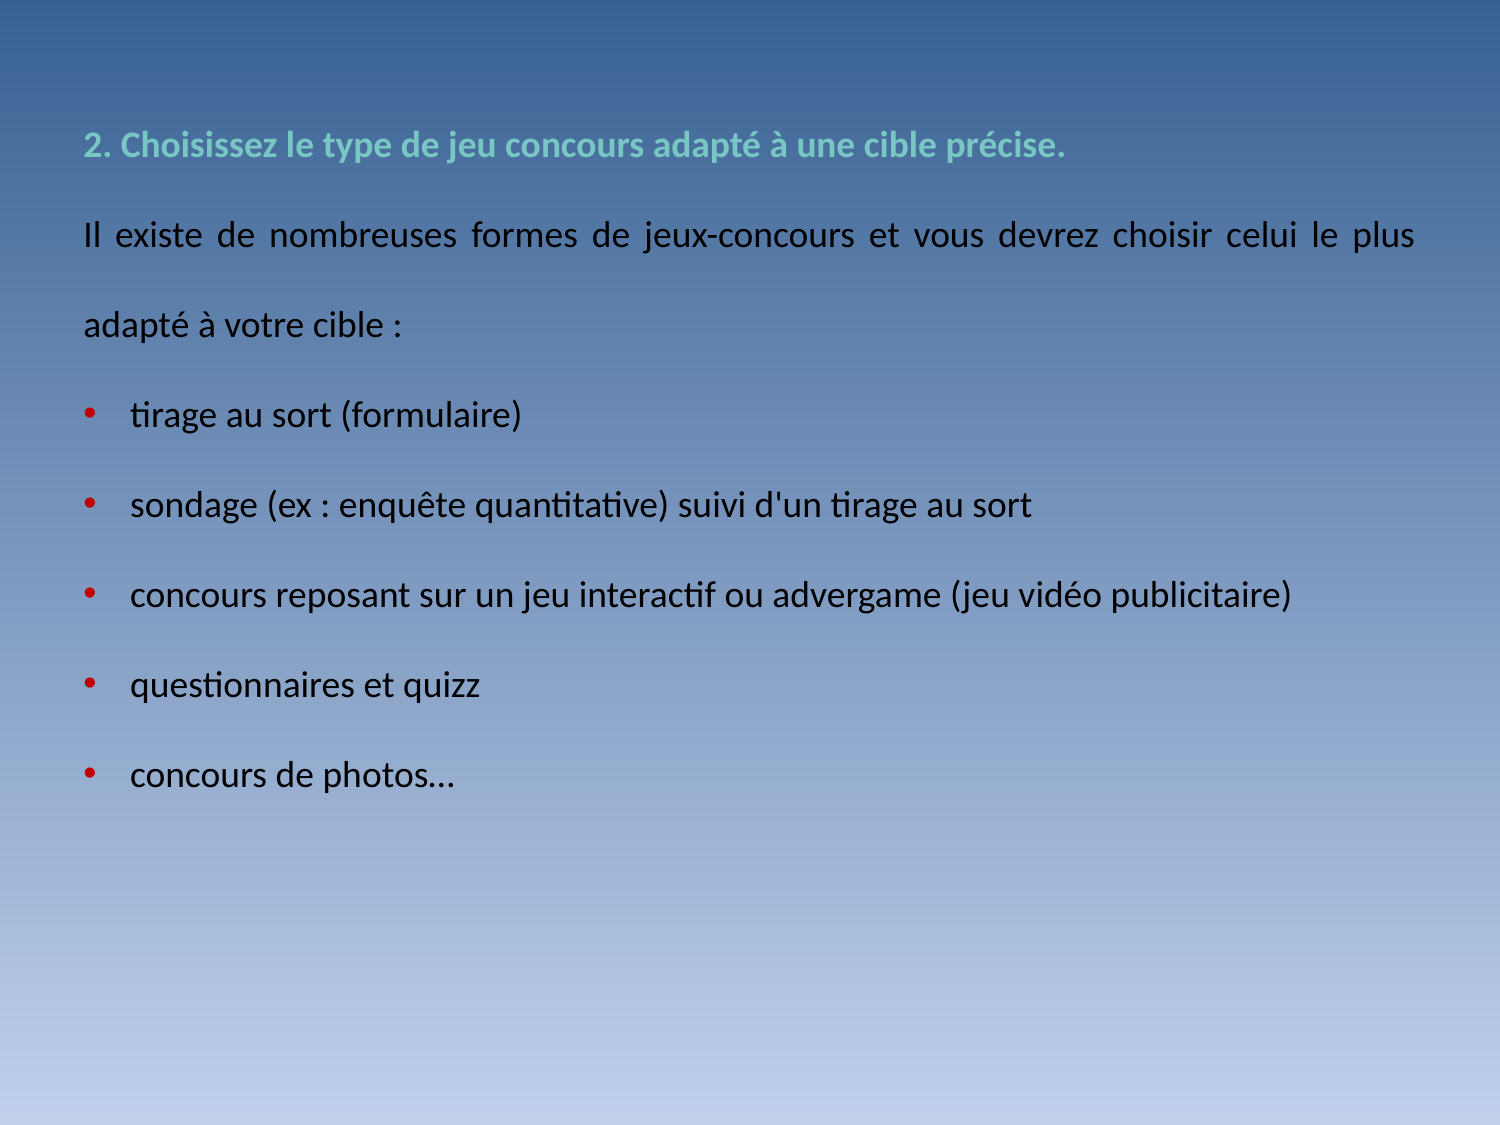

2. Choisissez le type de jeu concours adapté à une cible précise.
Il existe de nombreuses formes de jeux-concours et vous devrez choisir celui le plus adapté à votre cible :
tirage au sort (formulaire)
sondage (ex : enquête quantitative) suivi d'un tirage au sort
concours reposant sur un jeu interactif ou advergame (jeu vidéo publicitaire)
questionnaires et quizz
concours de photos…